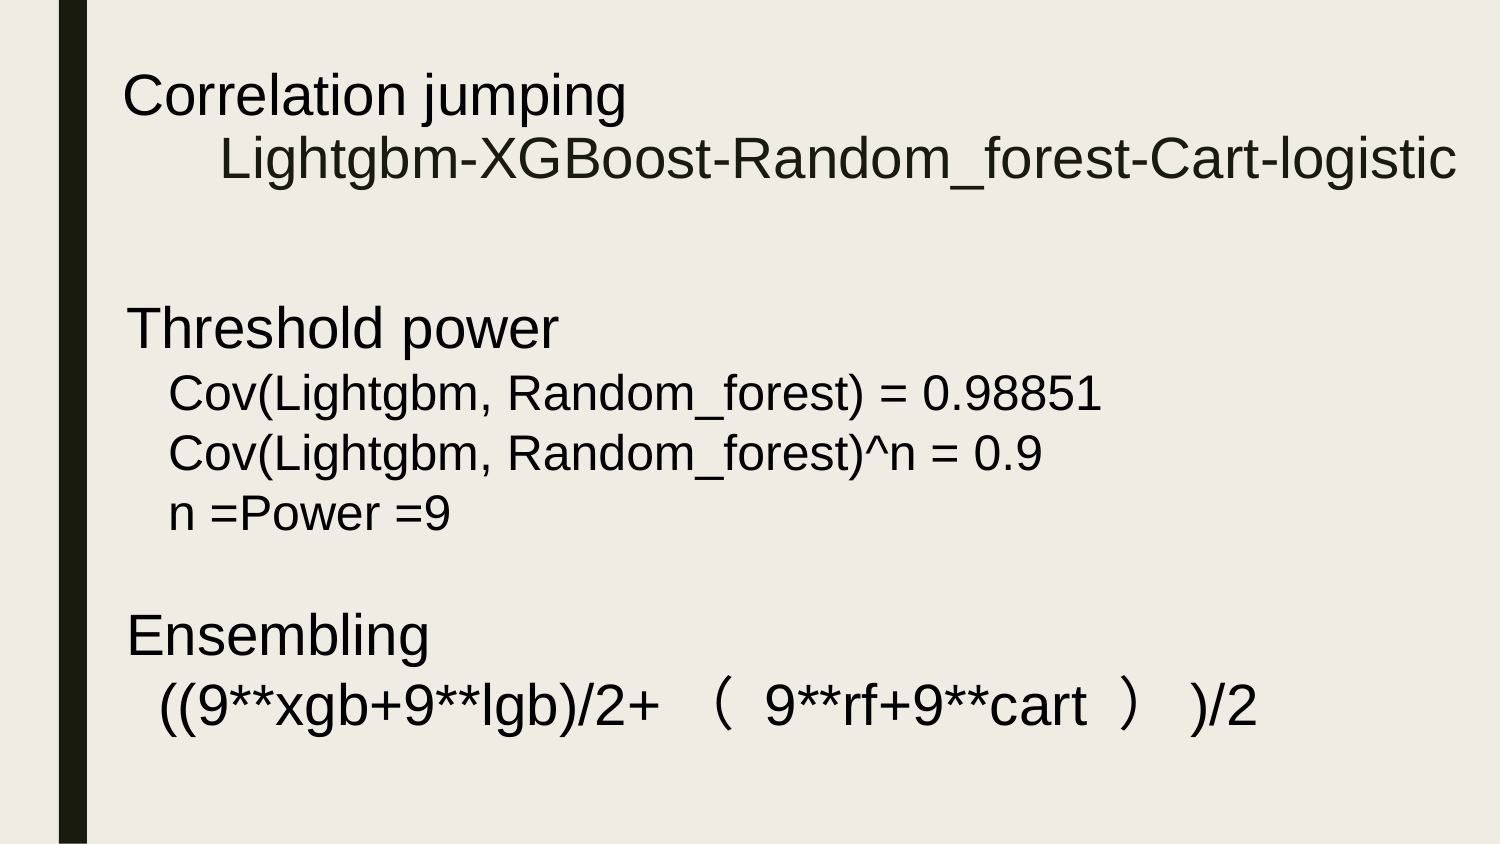

# Correlation jumping Lightgbm-XGBoost-Random_forest-Cart-logistic
Threshold power
   Cov(Lightgbm, Random_forest) = 0.98851
   Cov(Lightgbm, Random_forest)^n = 0.9
   n =Power =9
Ensembling
  ((9**xgb+9**lgb)/2+（ 9**rf+9**cart ）)/2